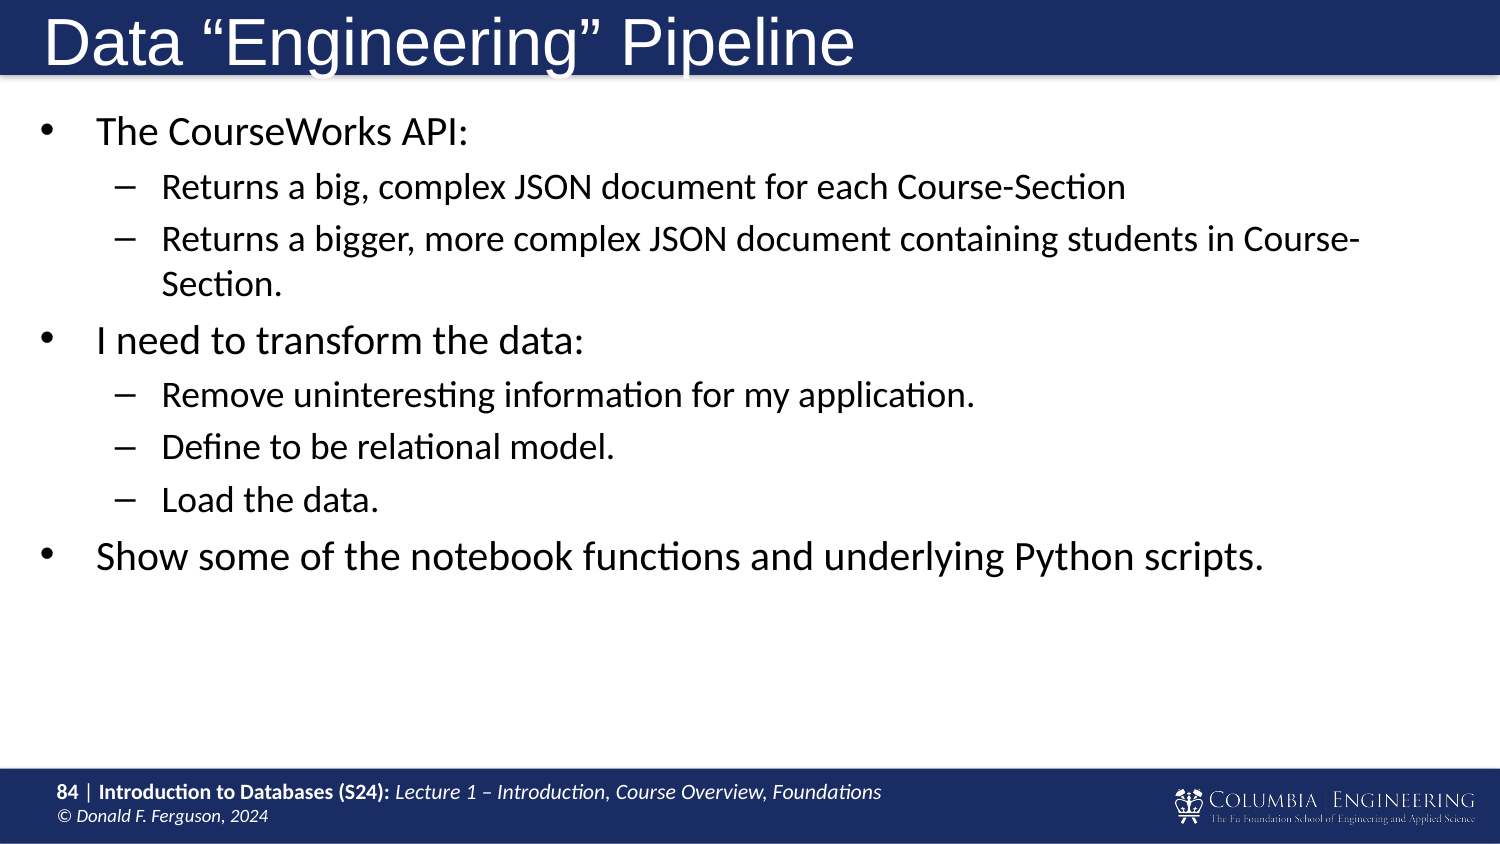

# Data “Engineering” Pipeline
The CourseWorks API:
Returns a big, complex JSON document for each Course-Section
Returns a bigger, more complex JSON document containing students in Course-Section.
I need to transform the data:
Remove uninteresting information for my application.
Define to be relational model.
Load the data.
Show some of the notebook functions and underlying Python scripts.